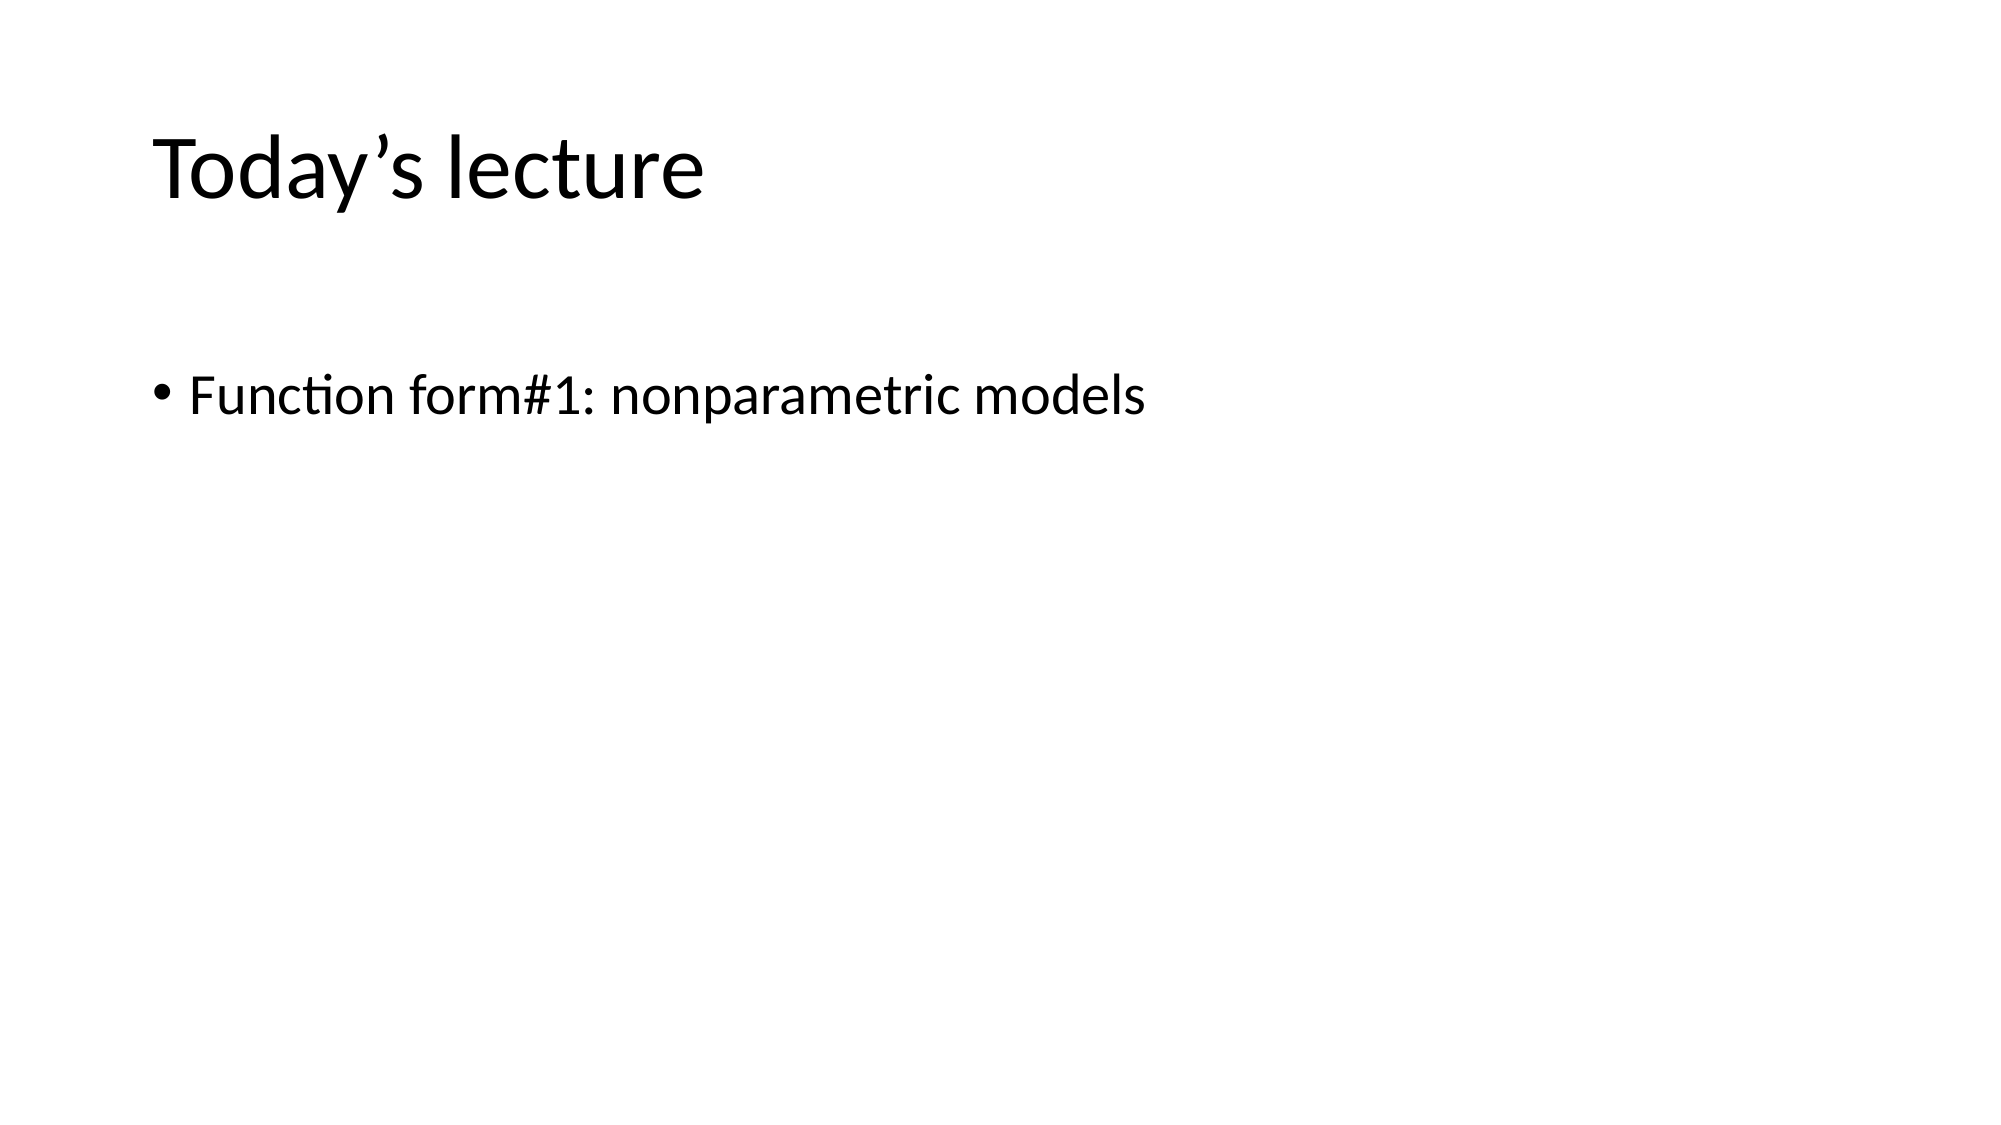

# Today’s lecture

Function form#1: nonparametric models